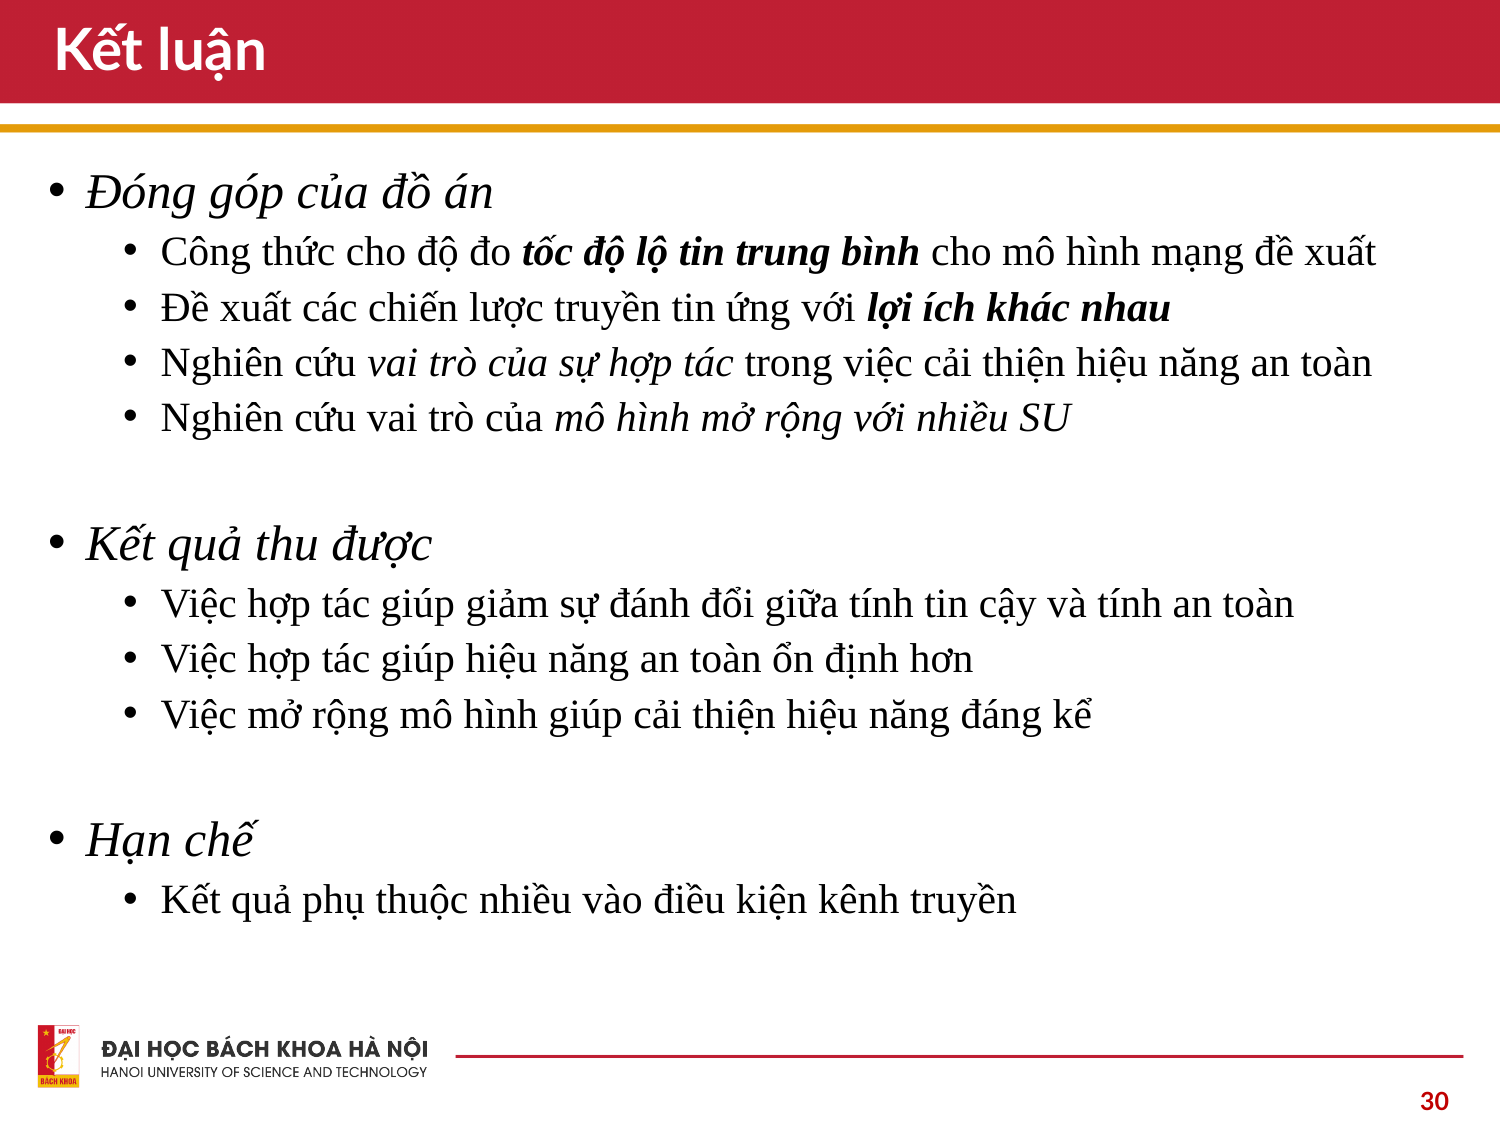

# Kết luận

Đóng góp của đồ án
Công thức cho độ đo tốc độ lộ tin trung bình cho mô hình mạng đề xuất
Đề xuất các chiến lược truyền tin ứng với lợi ích khác nhau
Nghiên cứu vai trò của sự hợp tác trong việc cải thiện hiệu năng an toàn
Nghiên cứu vai trò của mô hình mở rộng với nhiều SU

Kết quả thu được
Việc hợp tác giúp giảm sự đánh đổi giữa tính tin cậy và tính an toàn
Việc hợp tác giúp hiệu năng an toàn ổn định hơn
Việc mở rộng mô hình giúp cải thiện hiệu năng đáng kể

Hạn chế
Kết quả phụ thuộc nhiều vào điều kiện kênh truyền

30